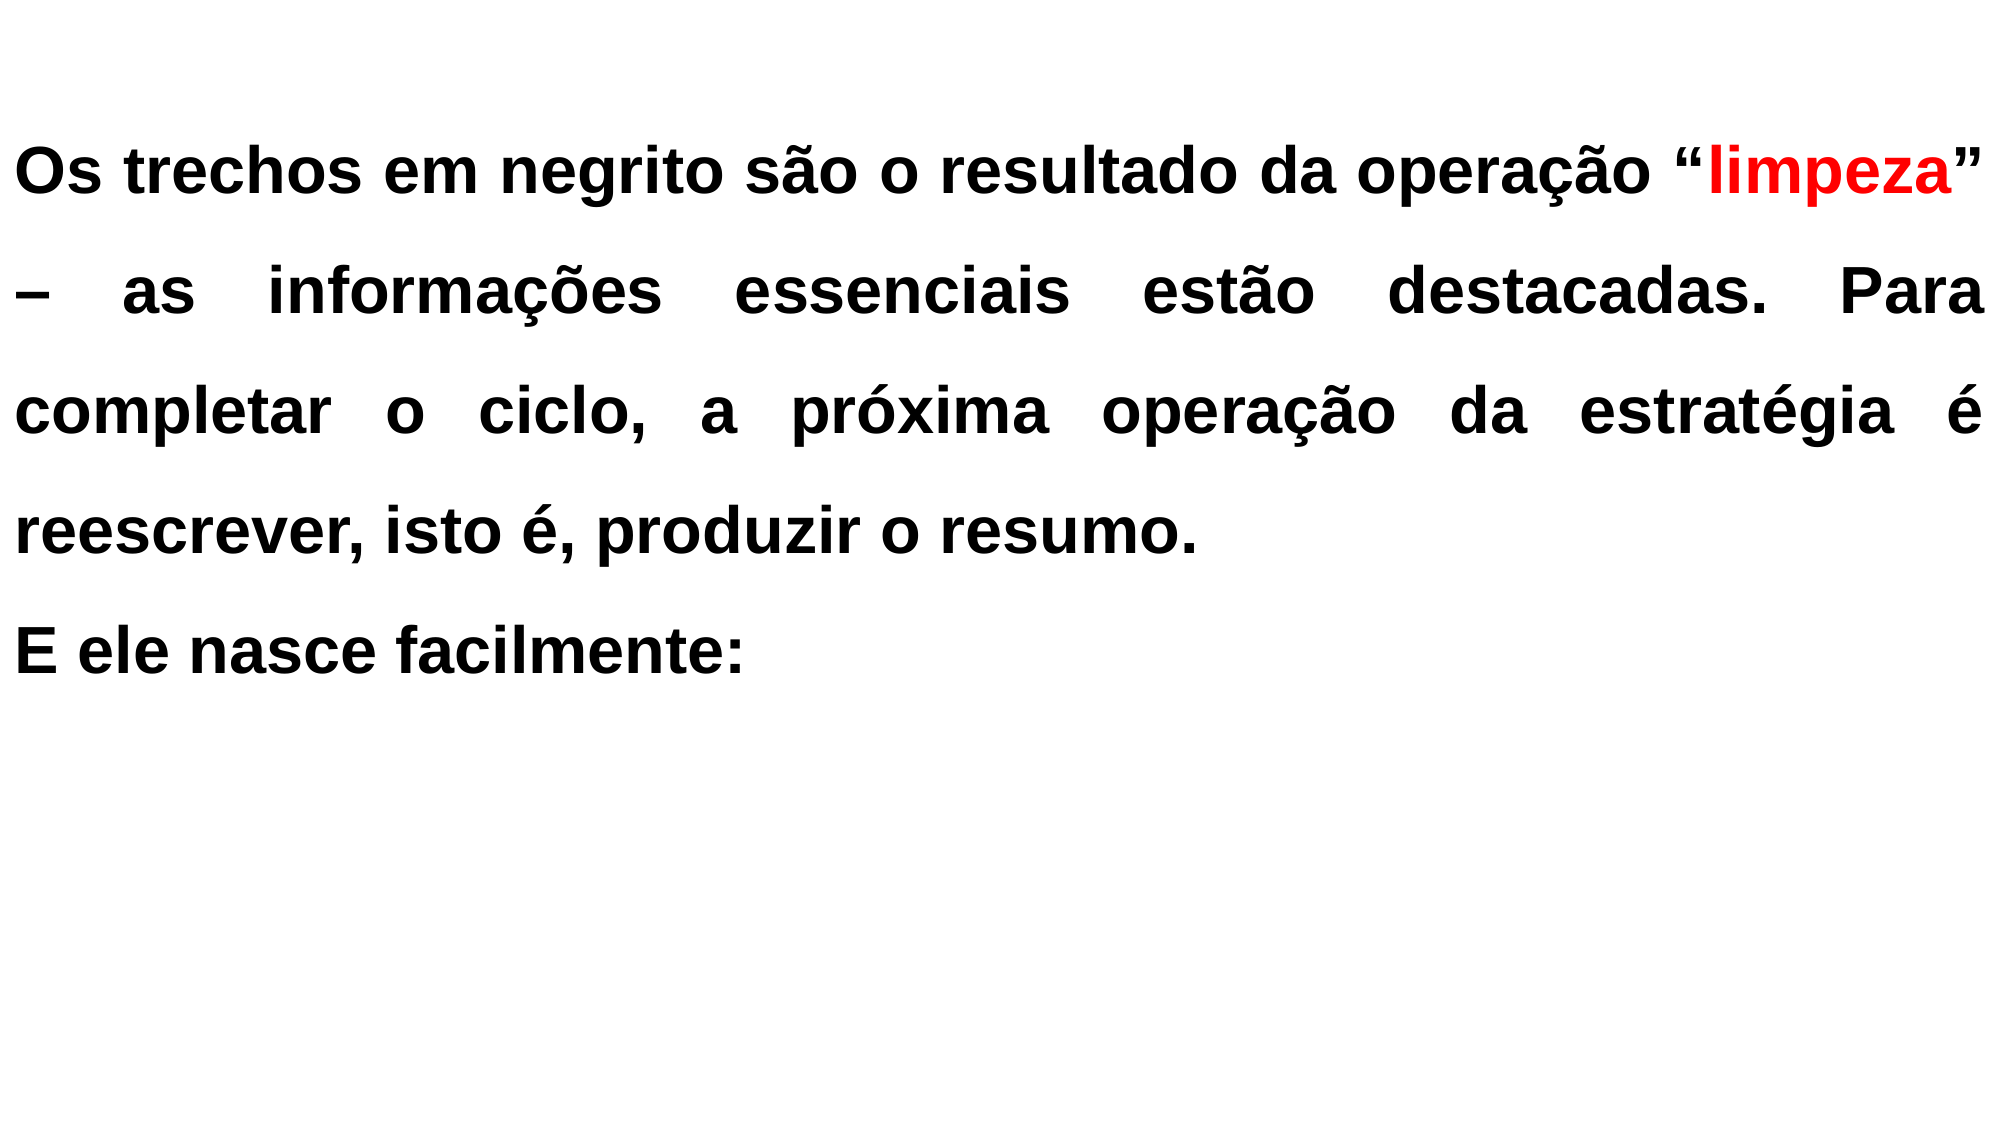

Os trechos em negrito são o resultado da operação “limpeza” – as informações essenciais estão destacadas. Para completar o ciclo, a próxima operação da estratégia é reescrever, isto é, produzir o resumo.
E ele nasce facilmente: